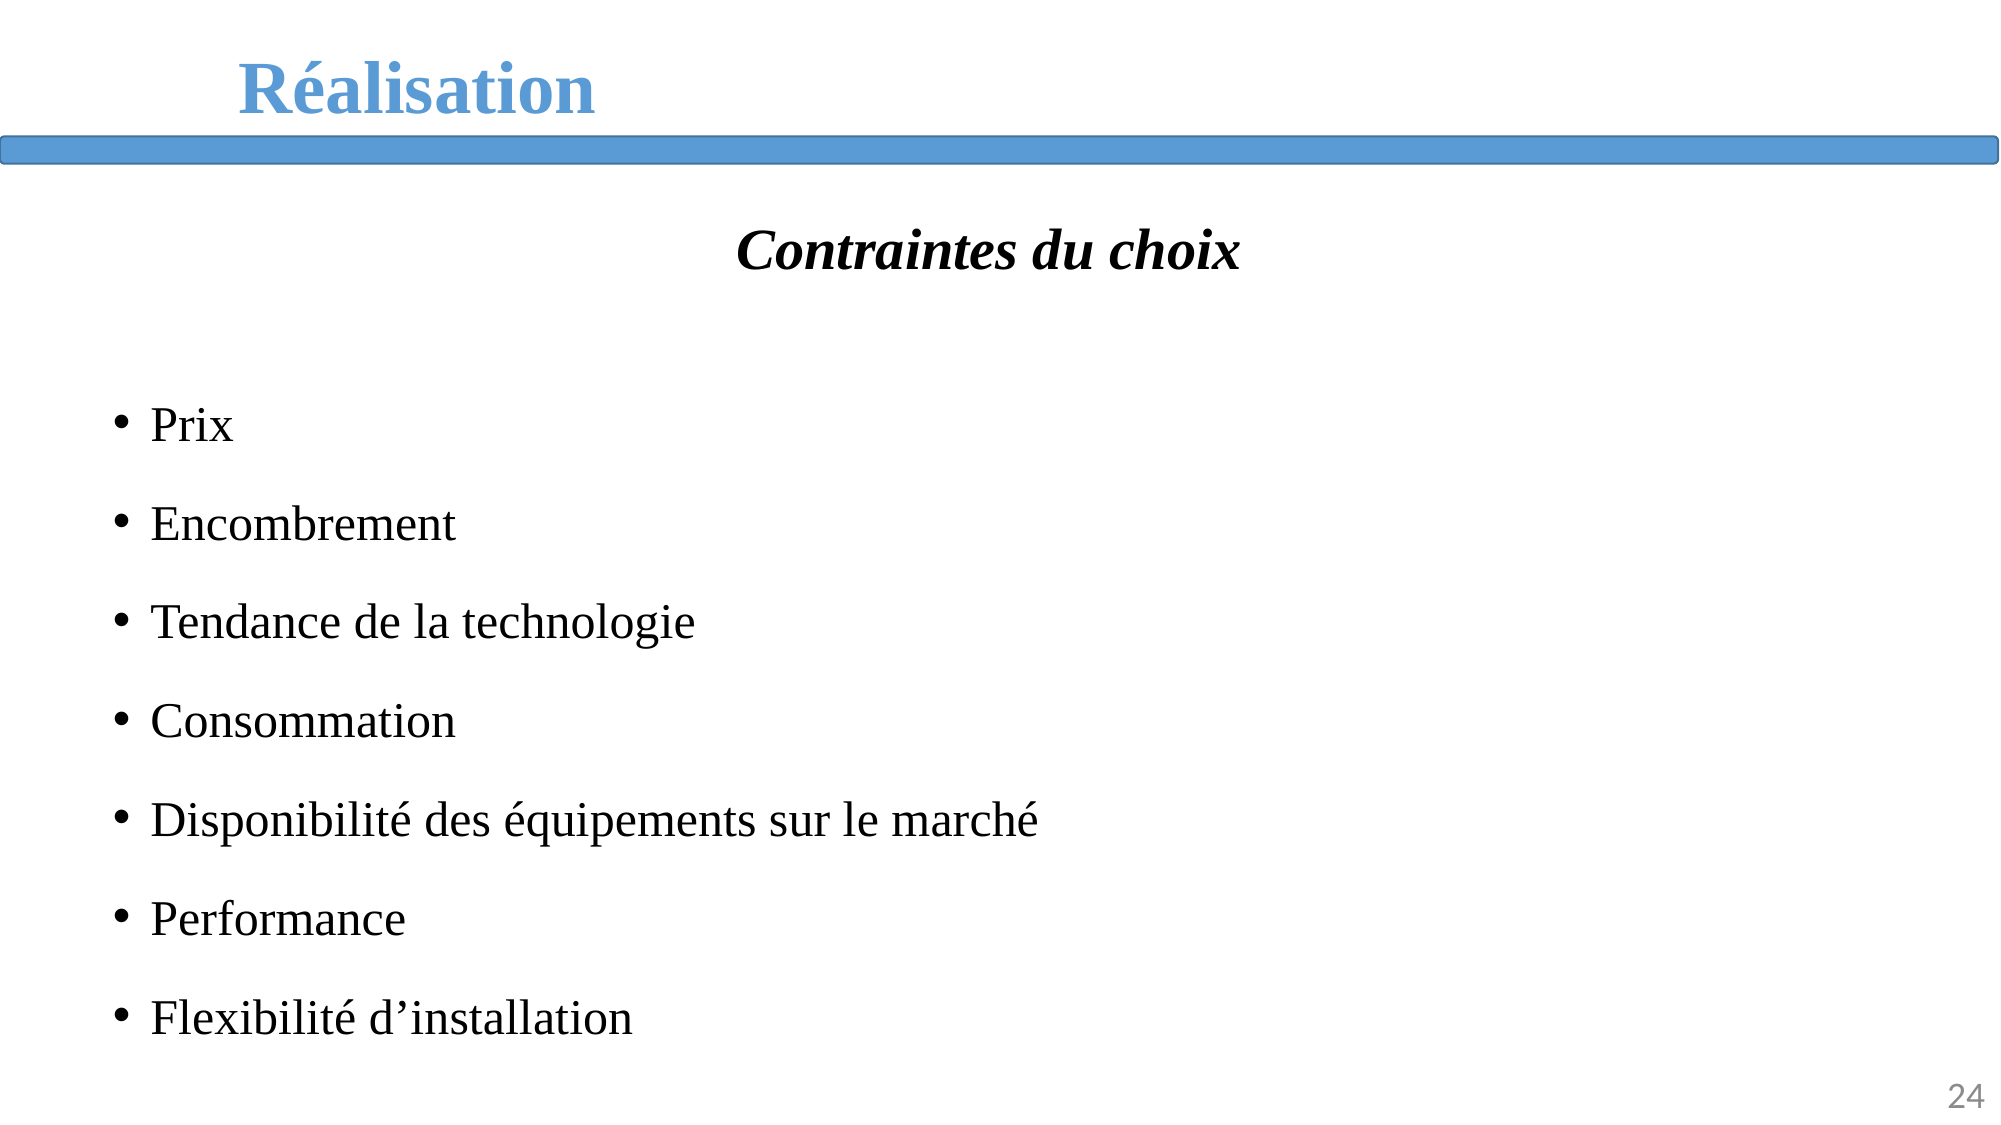

Réalisation

Contraintes du choix
Prix
Encombrement
Tendance de la technologie
Consommation
Disponibilité des équipements sur le marché
Performance
Flexibilité d’installation
8
24